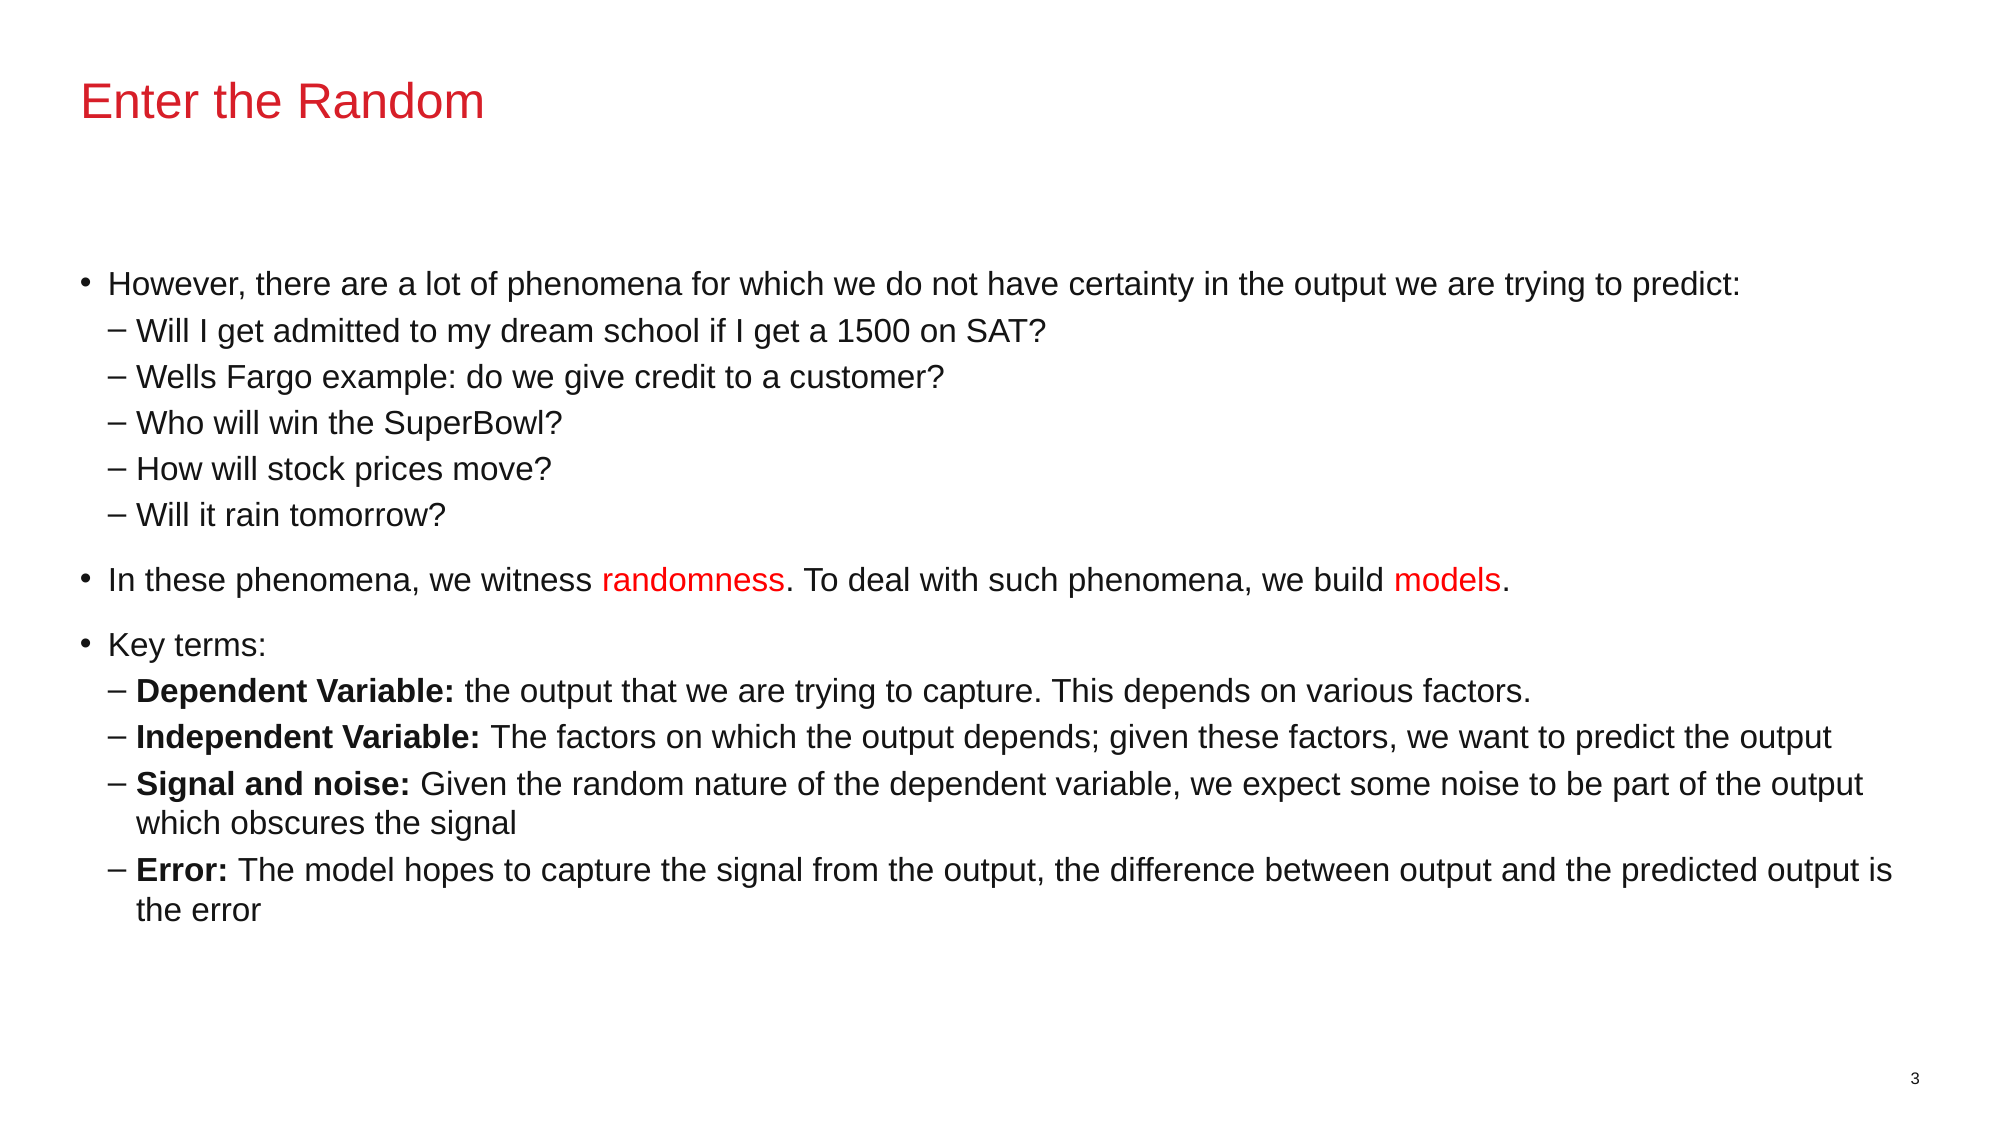

# Enter the Random
However, there are a lot of phenomena for which we do not have certainty in the output we are trying to predict:
Will I get admitted to my dream school if I get a 1500 on SAT?
Wells Fargo example: do we give credit to a customer?
Who will win the SuperBowl?
How will stock prices move?
Will it rain tomorrow?
In these phenomena, we witness randomness. To deal with such phenomena, we build models.
Key terms:
Dependent Variable: the output that we are trying to capture. This depends on various factors.
Independent Variable: The factors on which the output depends; given these factors, we want to predict the output
Signal and noise: Given the random nature of the dependent variable, we expect some noise to be part of the output which obscures the signal
Error: The model hopes to capture the signal from the output, the difference between output and the predicted output is the error
3